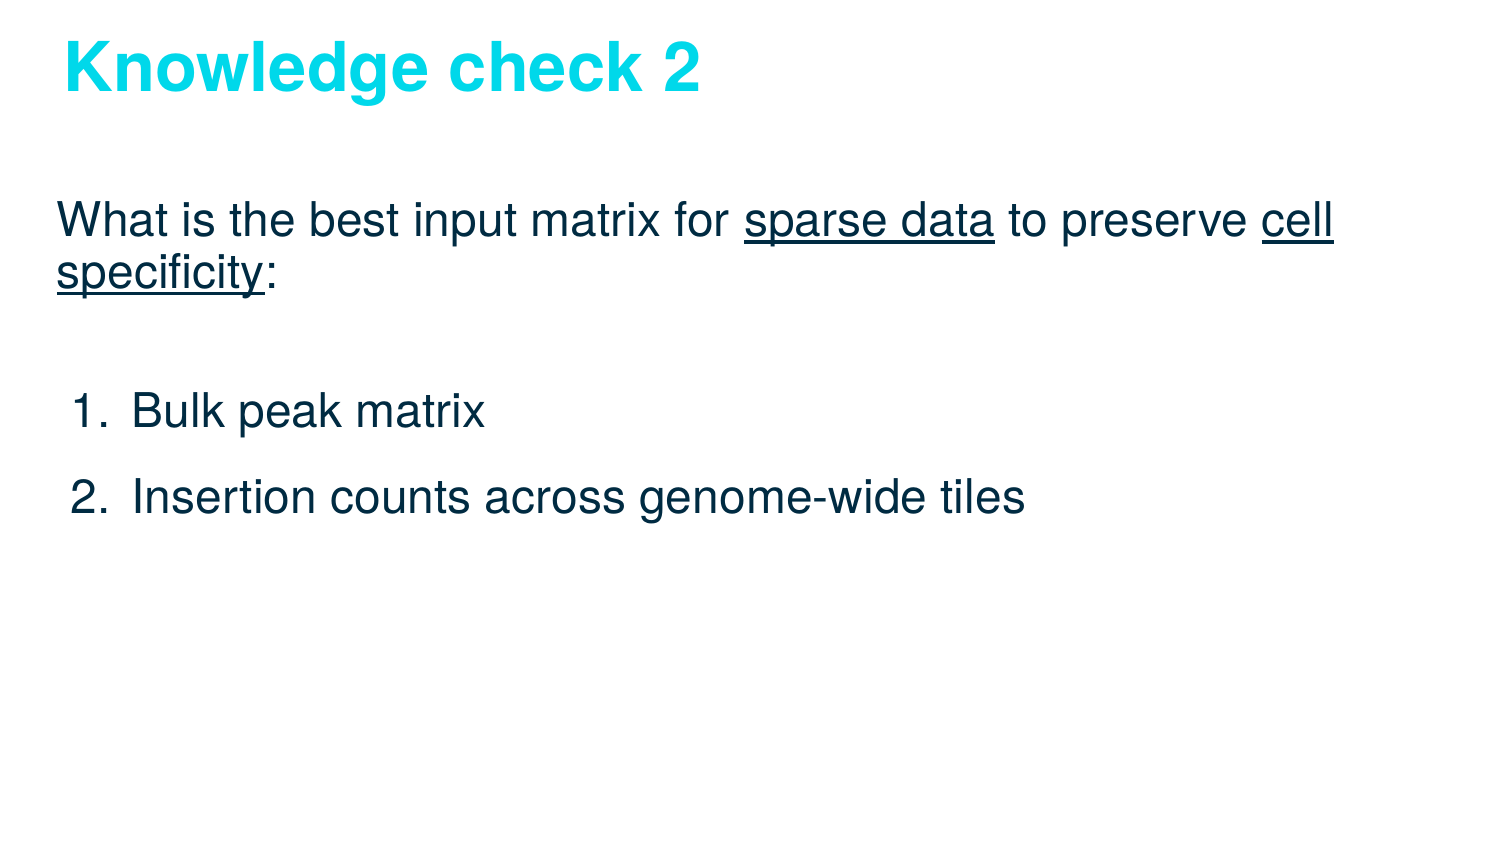

# Knowledge check 2
What is the best input matrix for sparse data to preserve cell specificity:

Bulk peak matrix
Insertion counts across genome-wide tiles